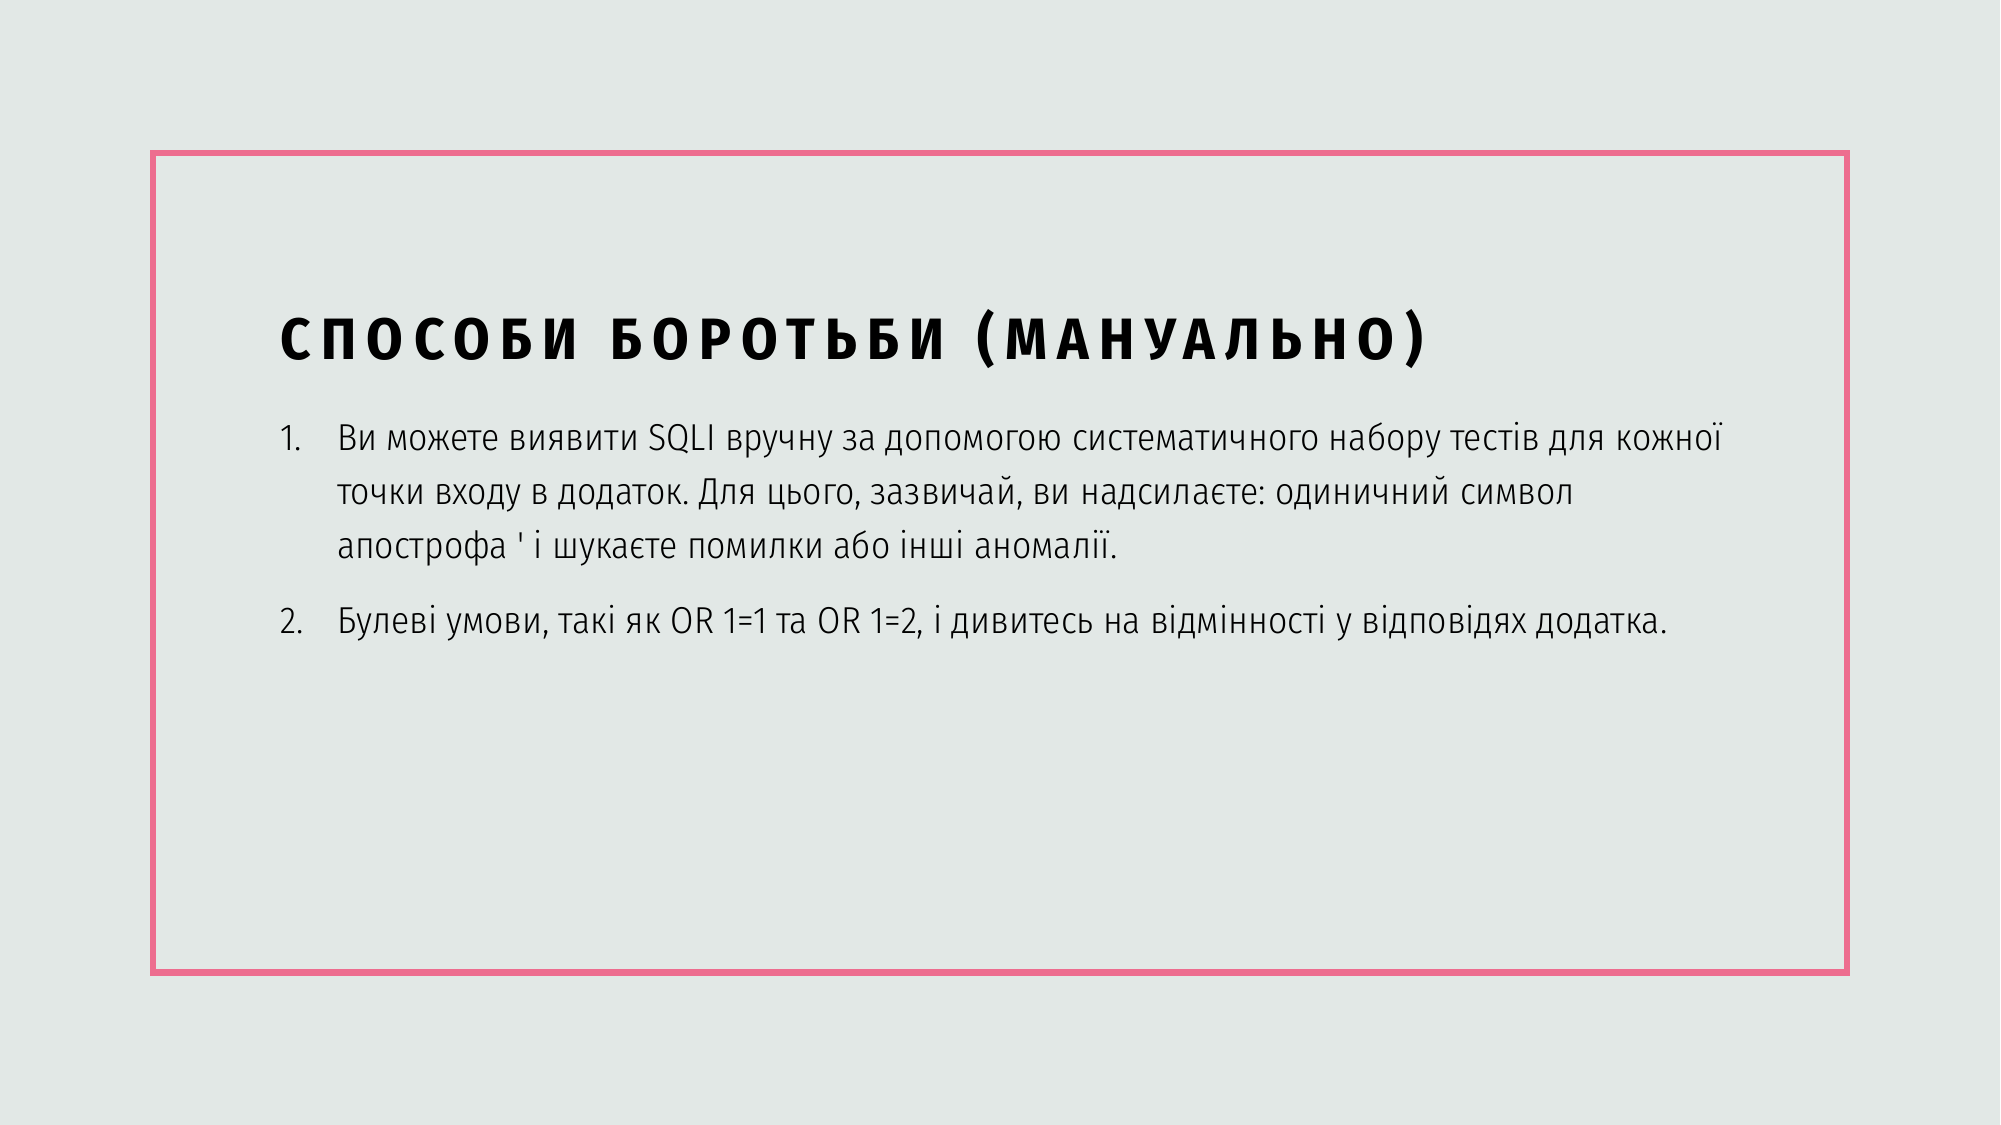

# Способи боротьби (Мануально)
Ви можете виявити SQLI вручну за допомогою систематичного набору тестів для кожної точки входу в додаток. Для цього, зазвичай, ви надсилаєте: одиничний символ апострофа ' і шукаєте помилки або інші аномалії.
Булеві умови, такі як OR 1=1 та OR 1=2, і дивитесь на відмінності у відповідях додатка.